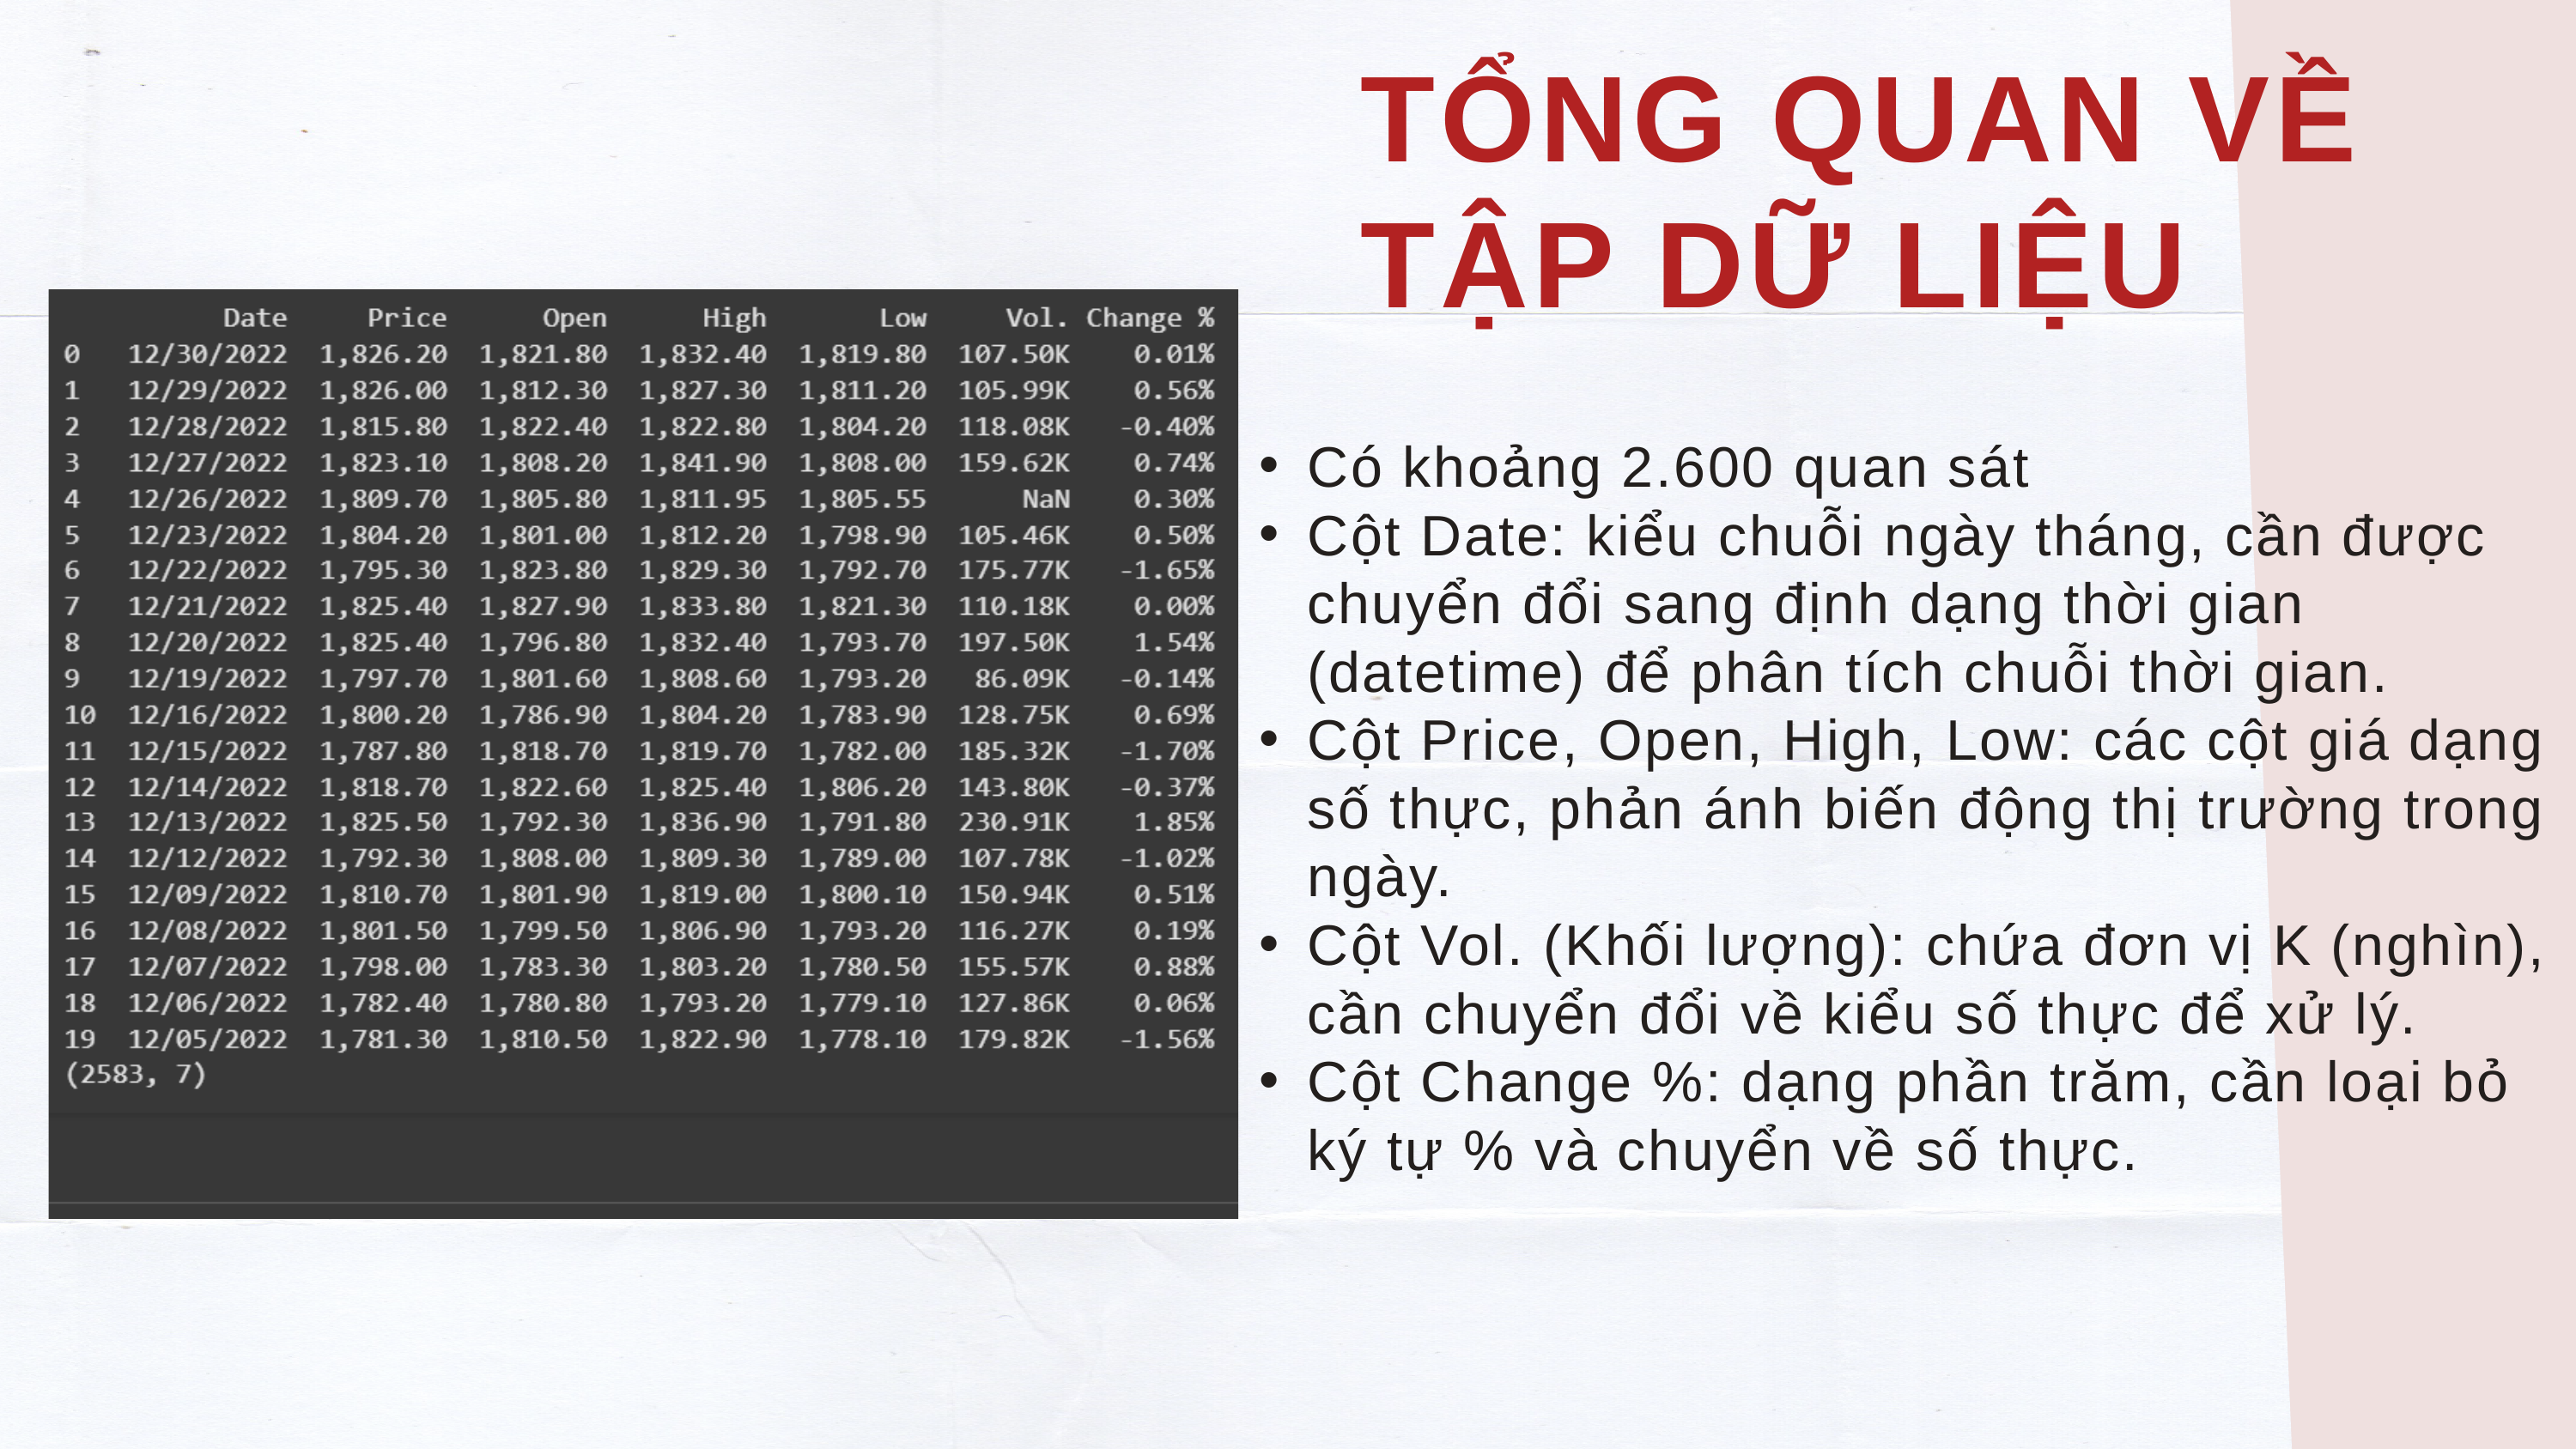

TỔNG QUAN VỀ
TẬP DỮ LIỆU

Có khoảng 2.600 quan sát
Cột Date: kiểu chuỗi ngày tháng, cần được chuyển đổi sang định dạng thời gian (datetime) để phân tích chuỗi thời gian.
Cột Price, Open, High, Low: các cột giá dạng số thực, phản ánh biến động thị trường trong ngày.
Cột Vol. (Khối lượng): chứa đơn vị K (nghìn), cần chuyển đổi về kiểu số thực để xử lý.
Cột Change %: dạng phần trăm, cần loại bỏ ký tự % và chuyển về số thực.